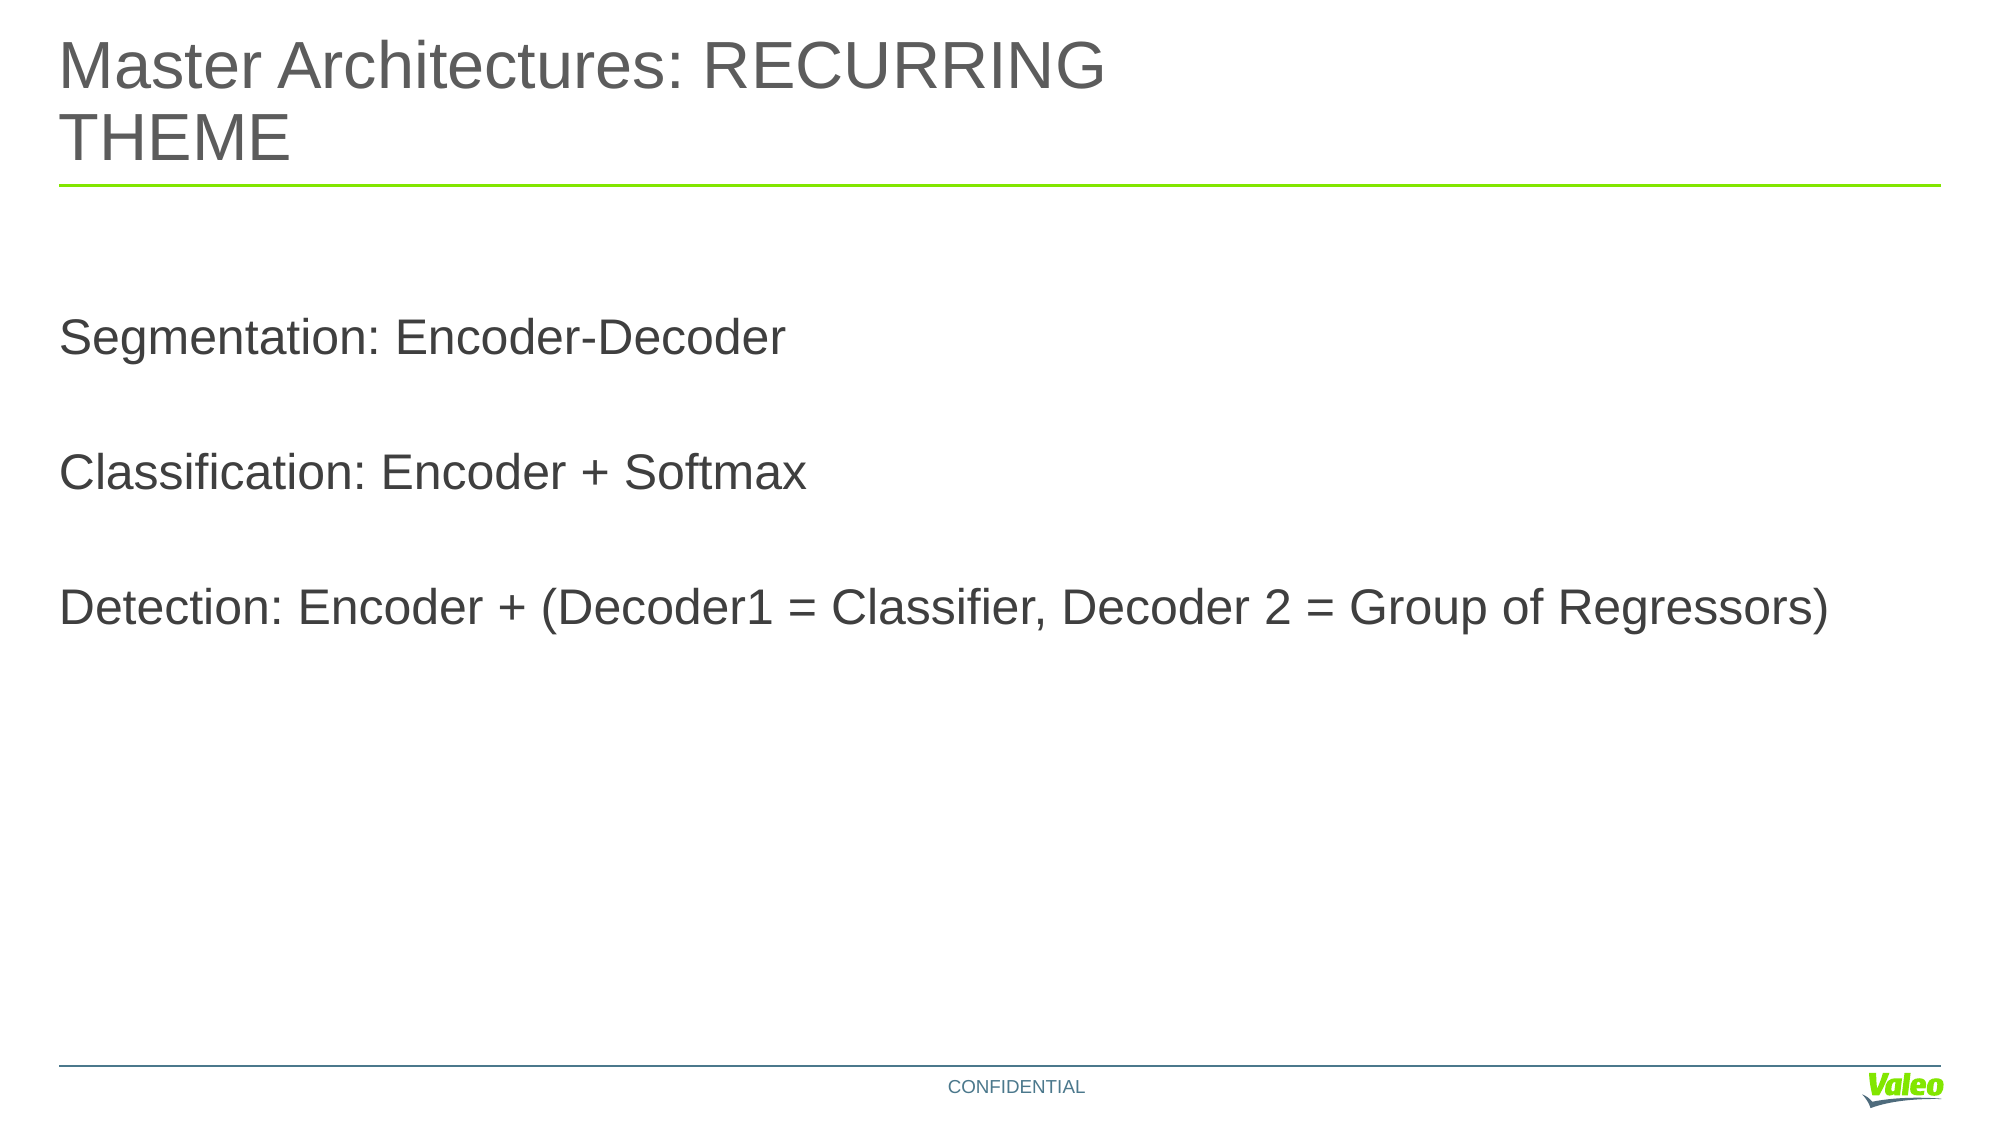

# Master Architectures: RECURRING THEME
Segmentation: Encoder-Decoder
Classification: Encoder + Softmax
Detection: Encoder + (Decoder1 = Classifier, Decoder 2 = Group of Regressors)